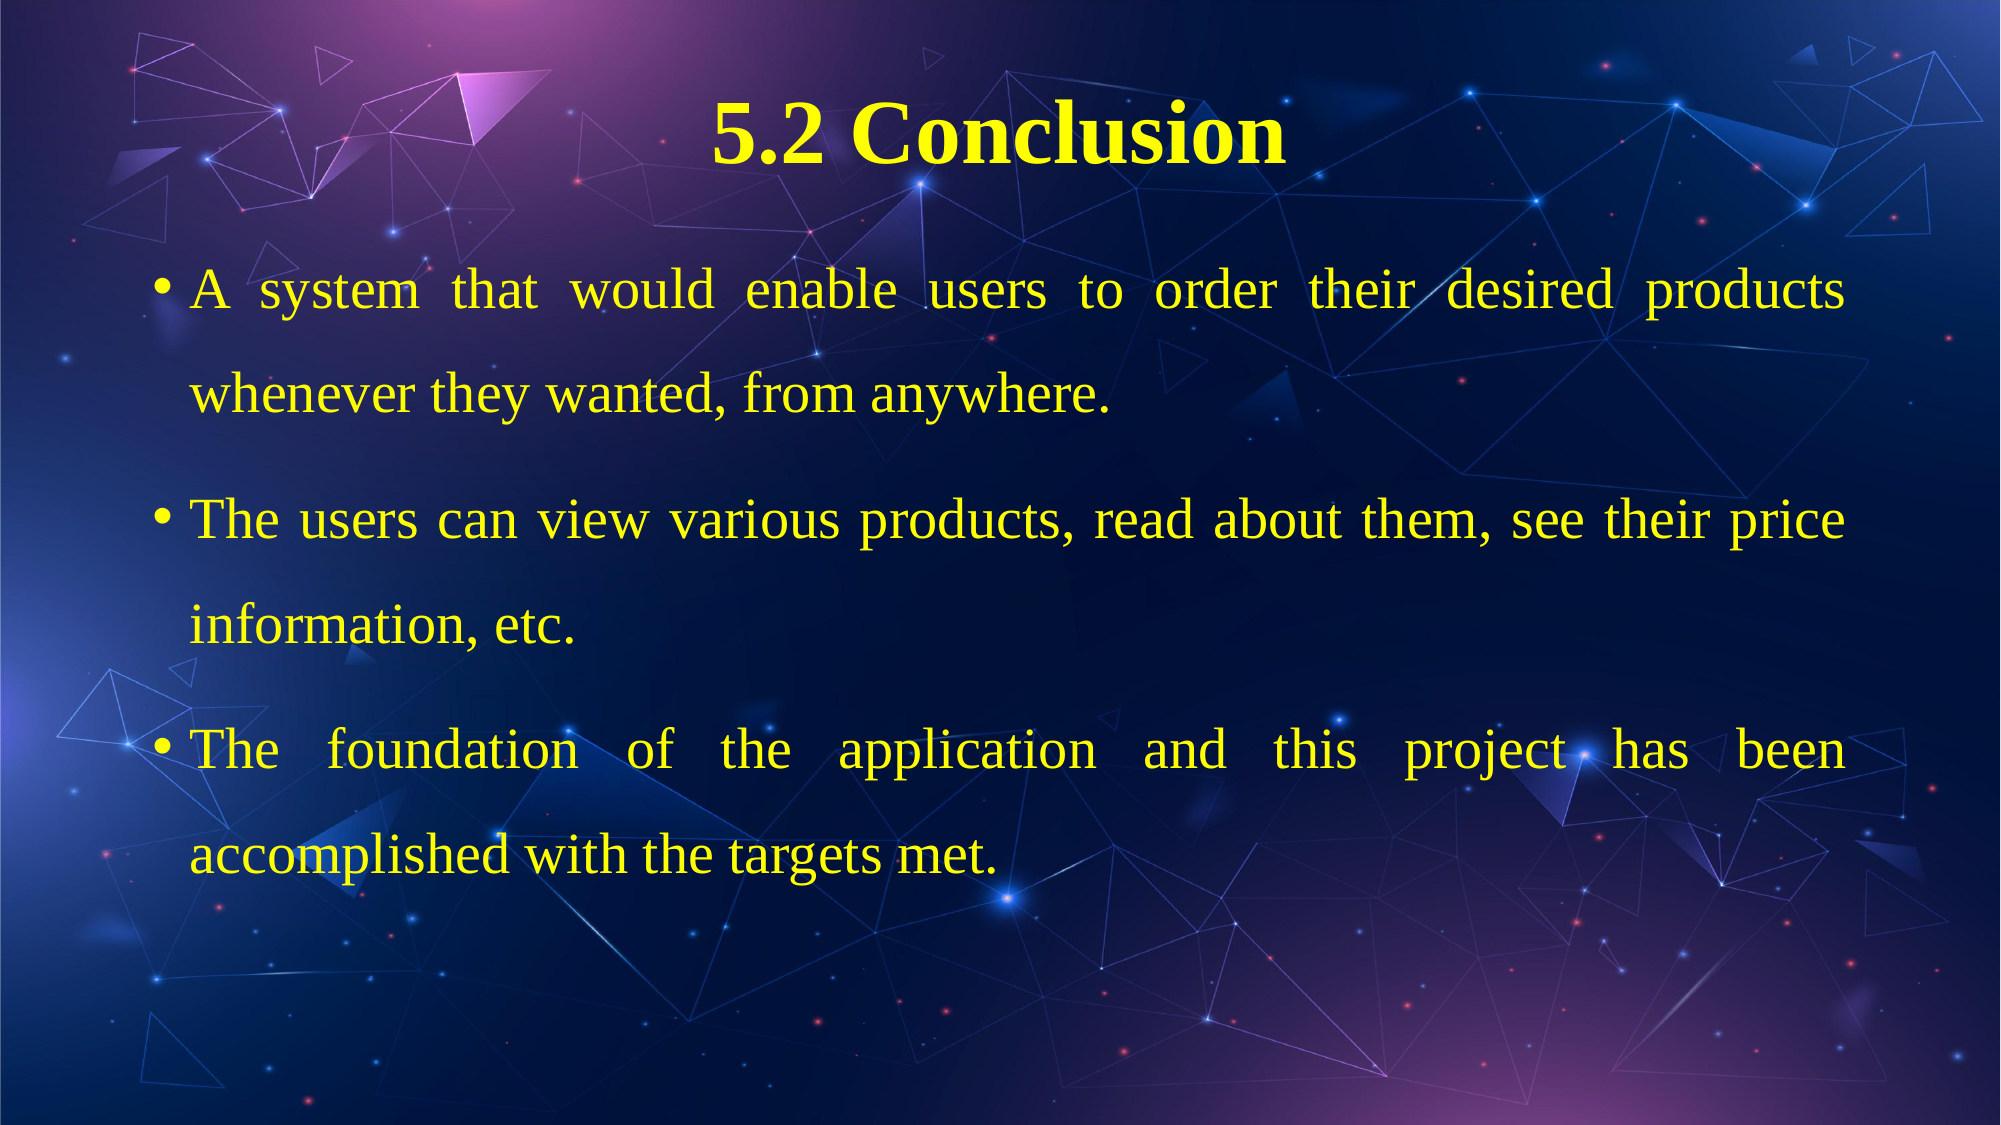

# 5.2 Conclusion
A system that would enable users to order their desired products whenever they wanted, from anywhere.
The users can view various products, read about them, see their price information, etc.
The foundation of the application and this project has been accomplished with the targets met.